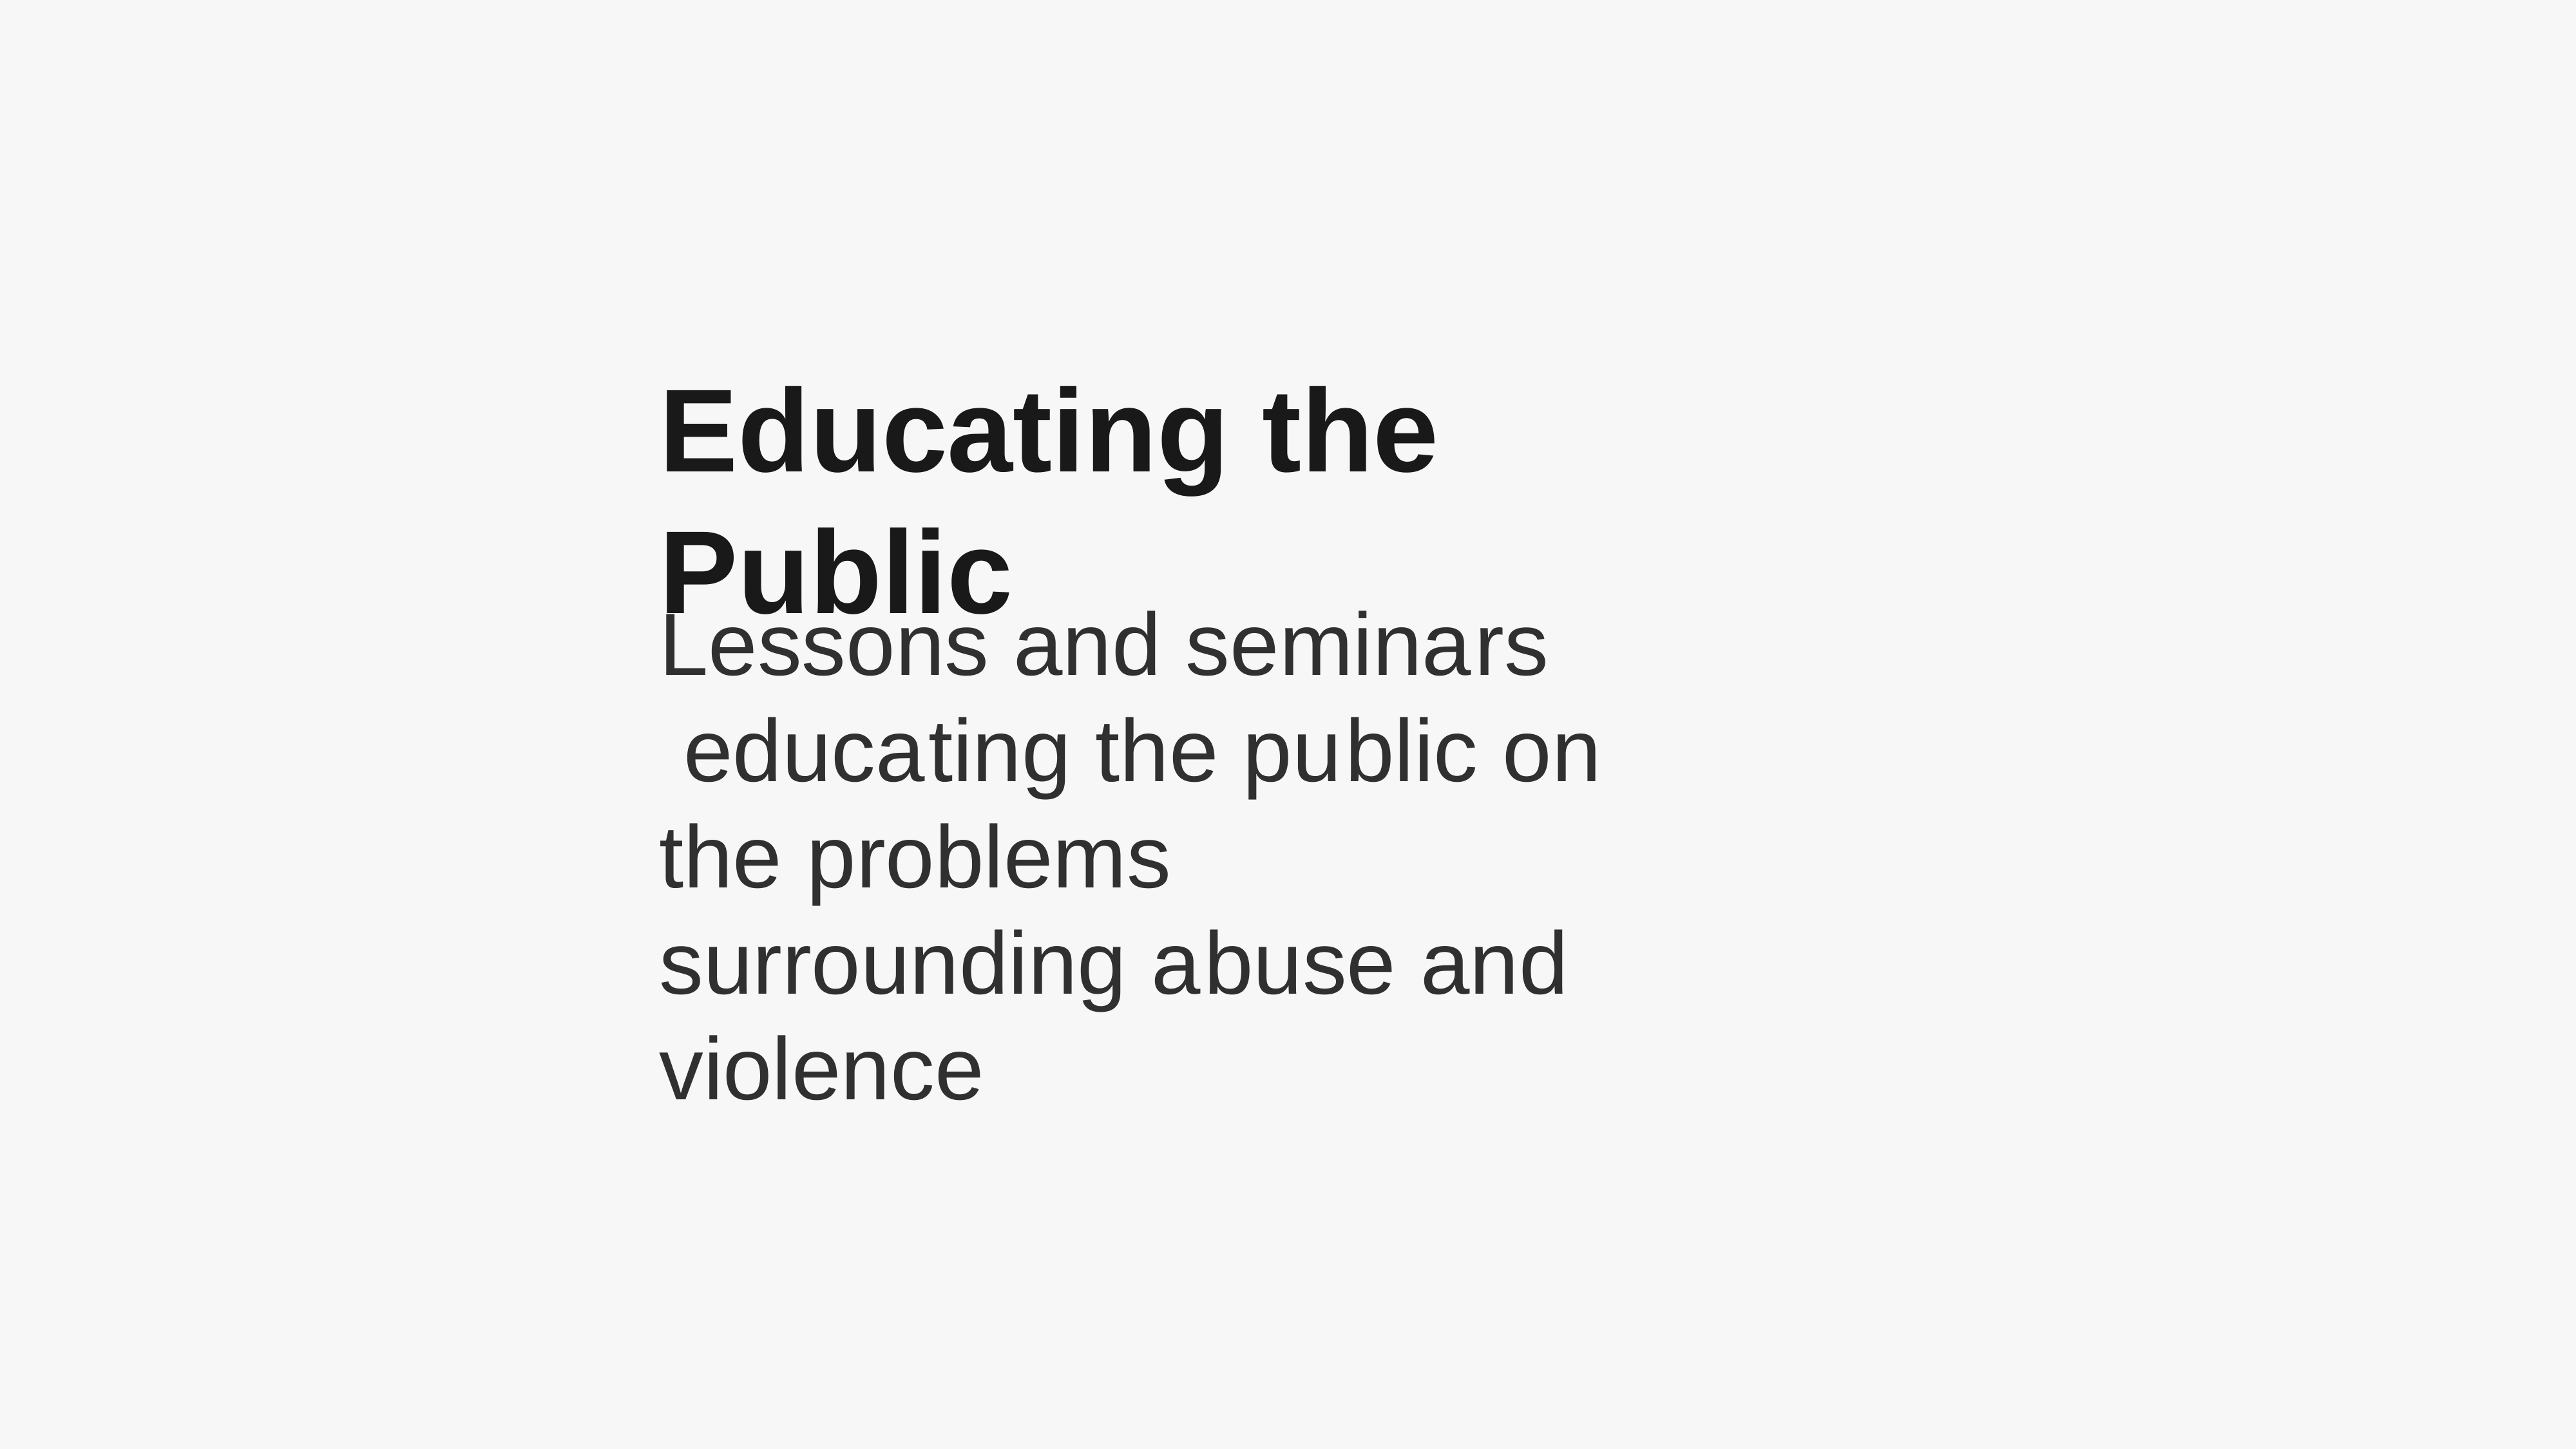

Professional Counselling
Non-judgemental and professional advice for women and families in a safe environment

Educating the Public
Lessons and semina rs     educa ting the pu blic on the problems surrounding a buse and violence
Child Support

Supporting children of mothers at Dixon through their transitional period.